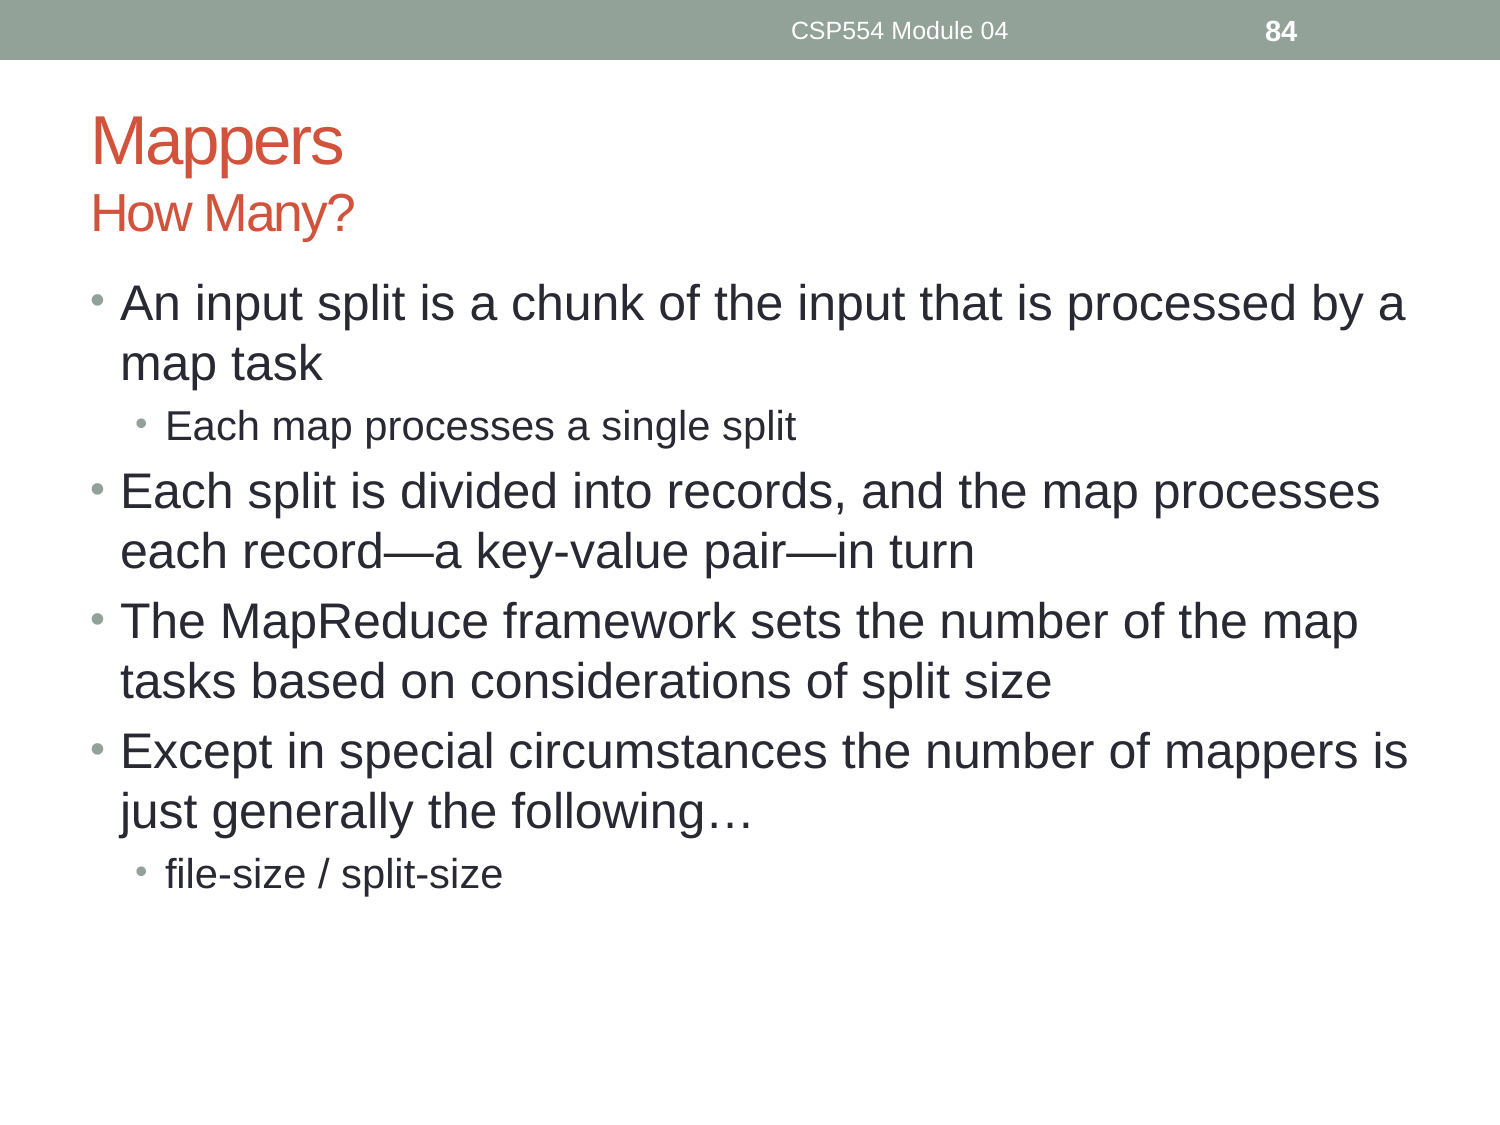

CSP554 Module 04
84
# Mappers How Many?
An input split is a chunk of the input that is processed by a map task
Each map processes a single split
Each split is divided into records, and the map processes each record—a key-value pair—in turn
The MapReduce framework sets the number of the map tasks based on considerations of split size
Except in special circumstances the number of mappers is just generally the following…
file-size / split-size